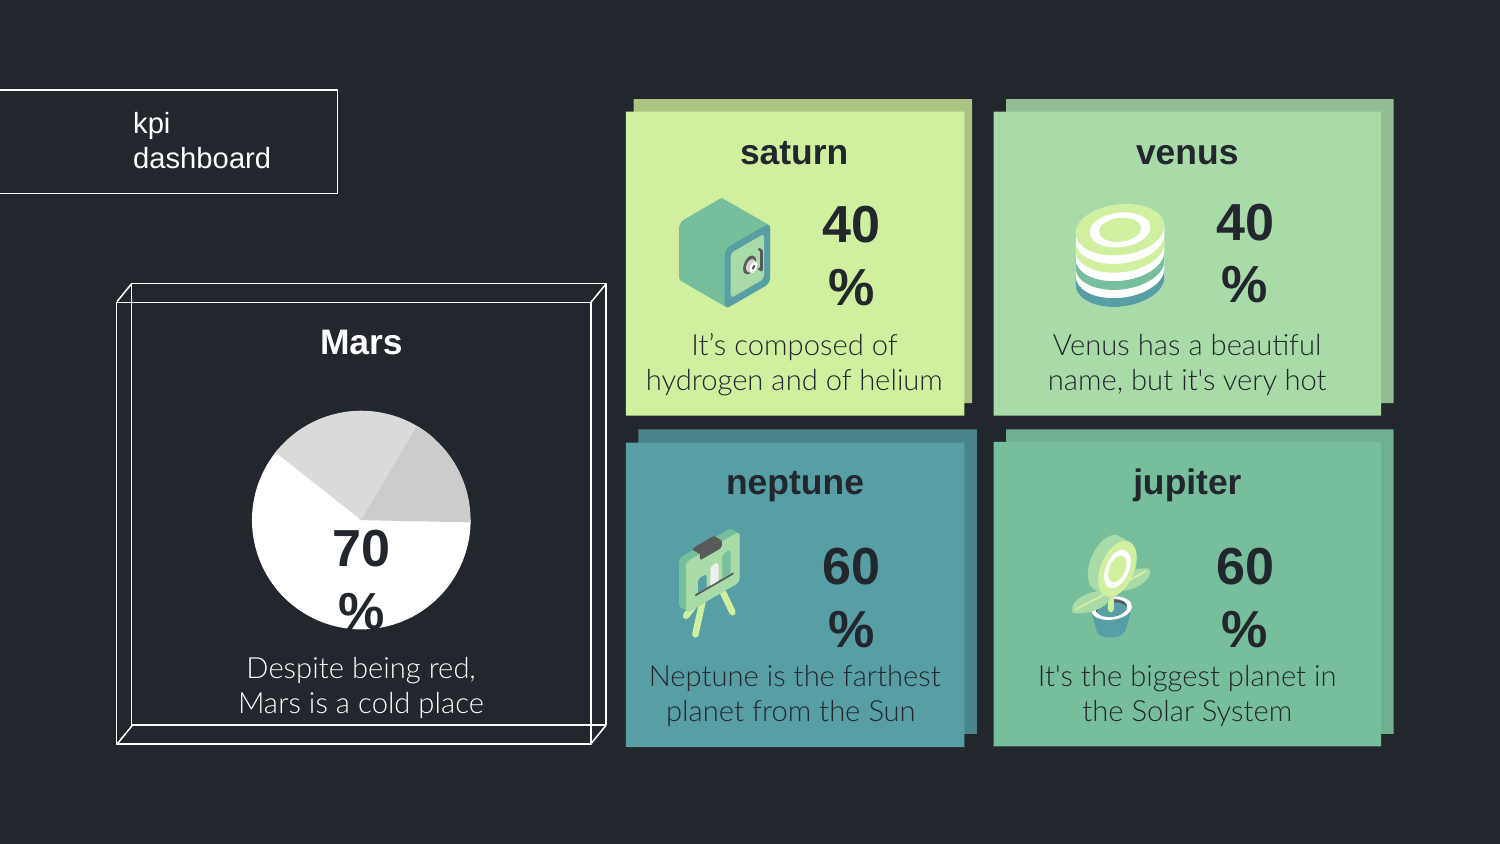

# kpi dashboard

saturn
venus

40%
40%

Mars
It’s composed of hydrogen and of helium
Venus has a beautiful name, but it's very hot

70%

neptune
jupiter

60%
60%
Despite being red,
Mars is a cold place
Neptune is the farthest planet from the Sun
It's the biggest planet in the Solar System